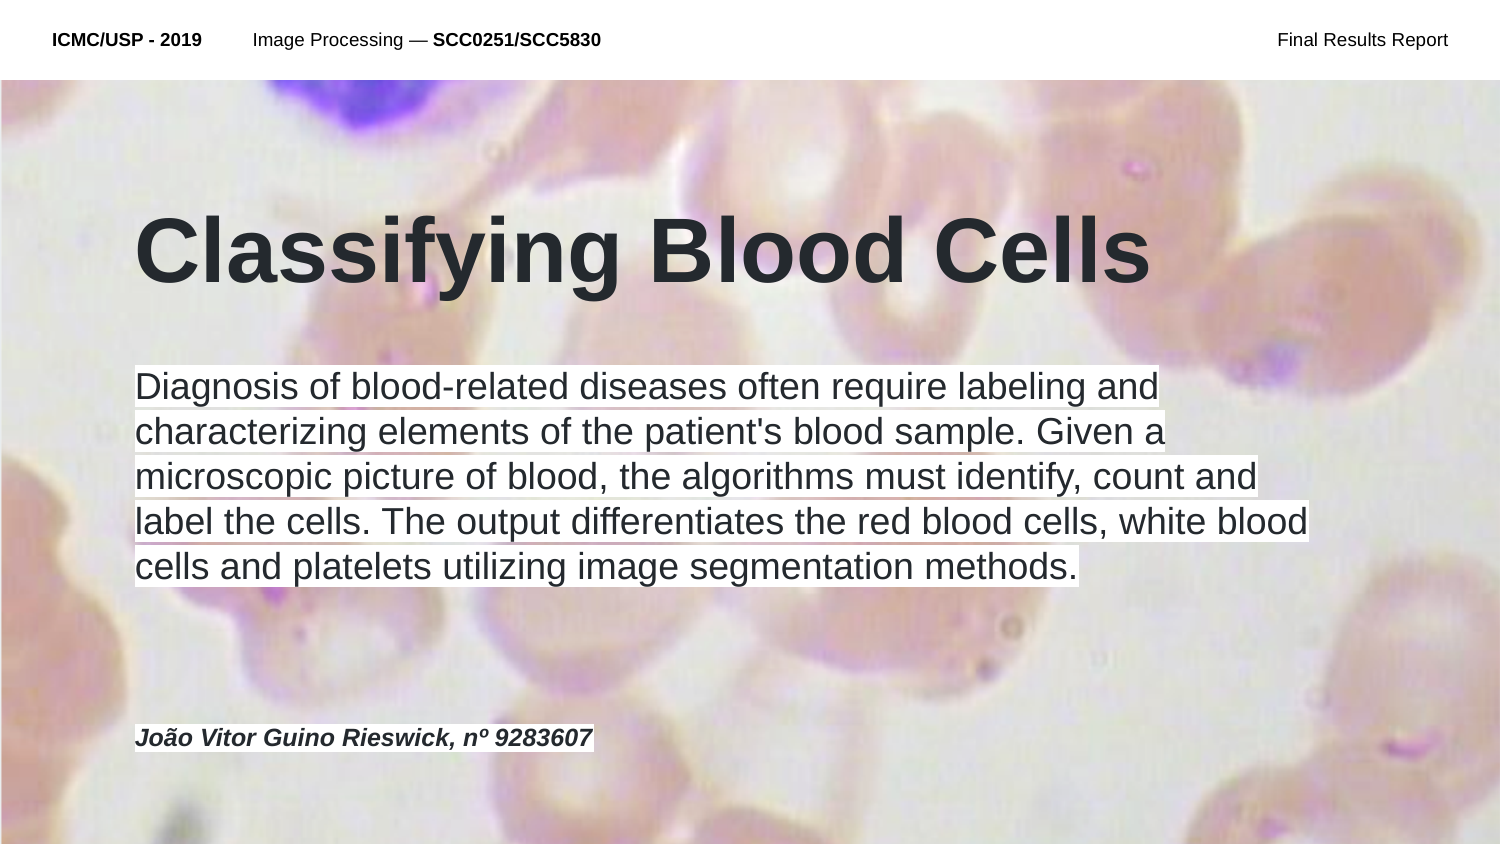

# Classifying Blood Cells
Diagnosis of blood-related diseases often require labeling and characterizing elements of the patient's blood sample. Given a microscopic picture of blood, the algorithms must identify, count and label the cells. The output differentiates the red blood cells, white blood cells and platelets utilizing image segmentation methods.

João Vitor Guino Rieswick, nº 9283607